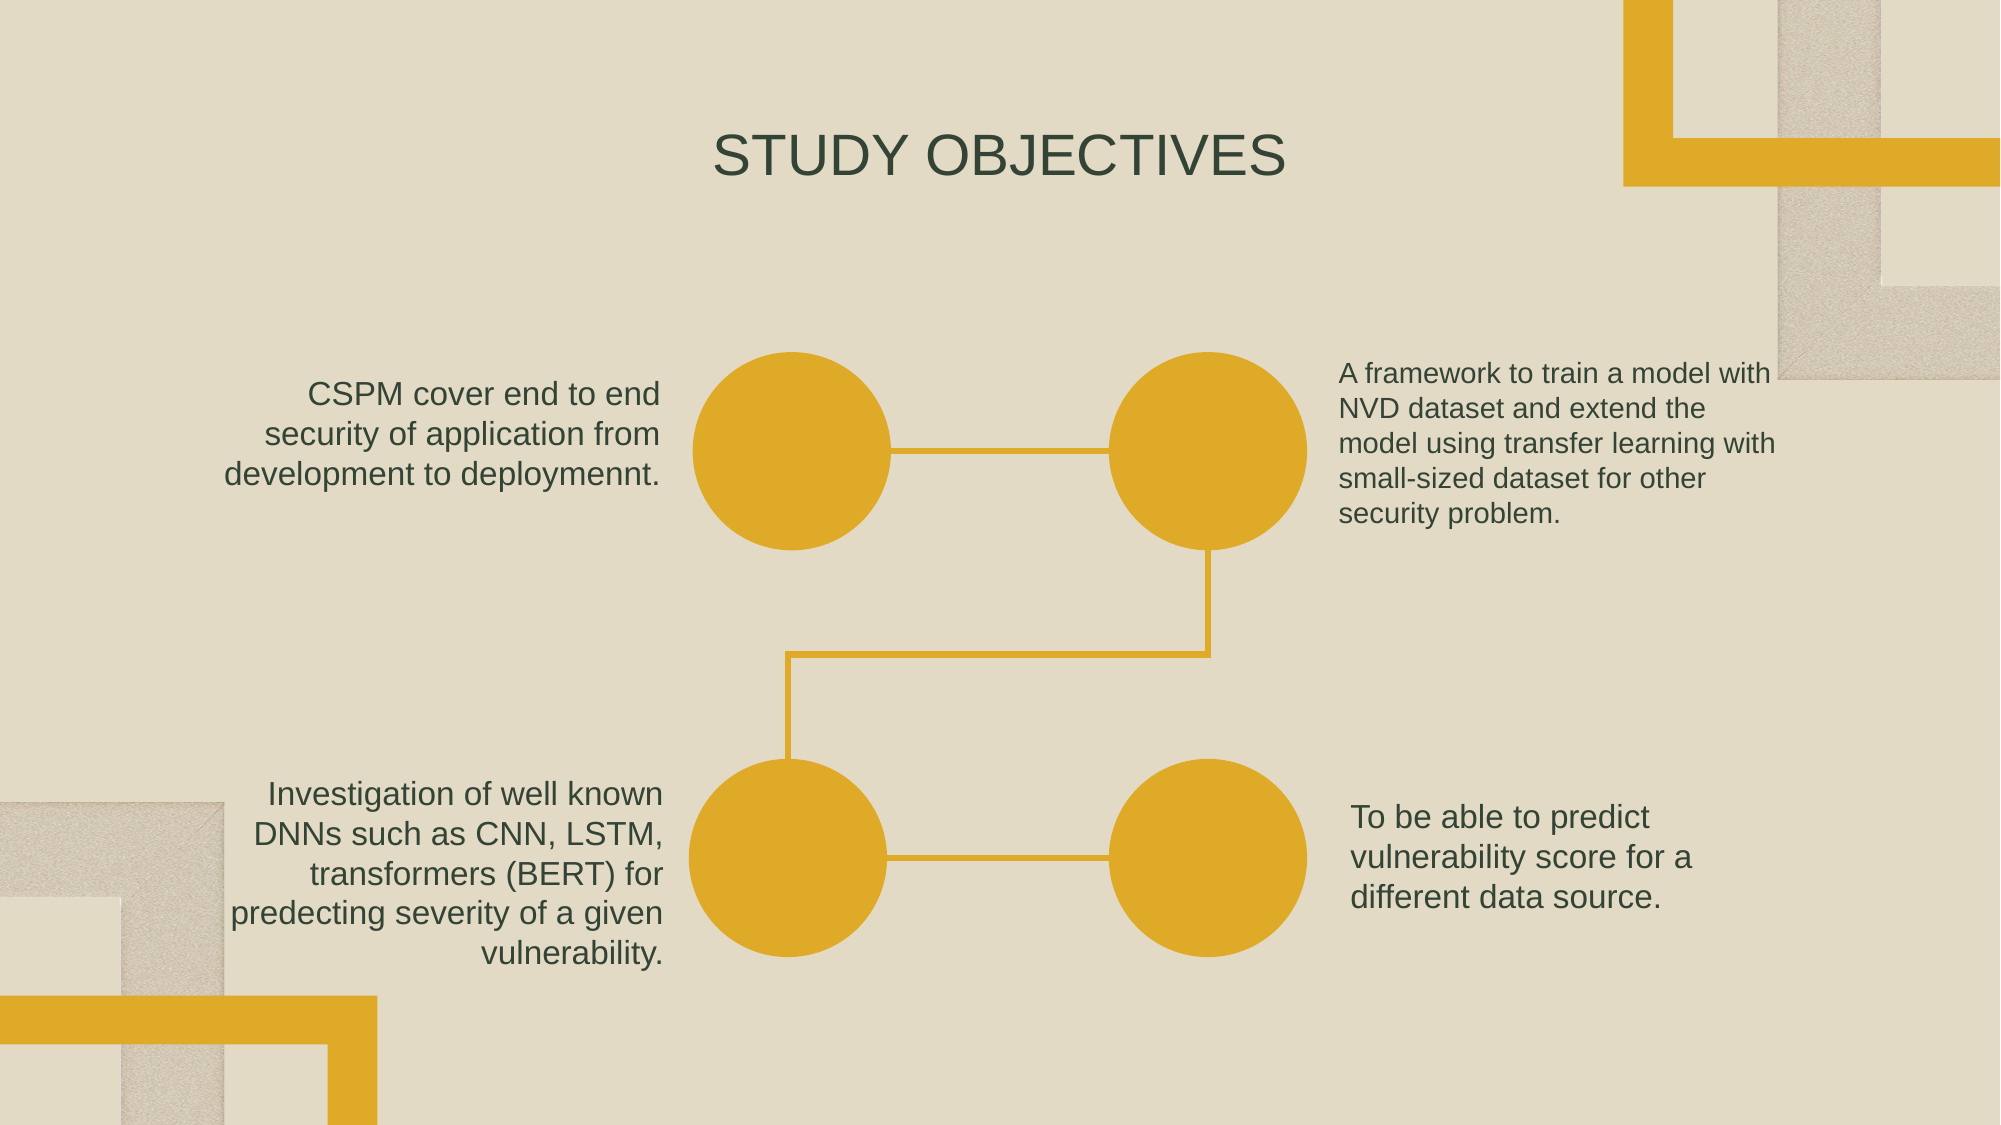

# STUDY OBJECTIVES
A framework to train a model with NVD dataset and extend the model using transfer learning with small-sized dataset for other security problem.
CSPM cover end to end security of application from development to deploymennt.

Investigation of well known DNNs such as CNN, LSTM, transformers (BERT) for predecting severity of a given vulnerability.

To be able to predict vulnerability score for a different data source.